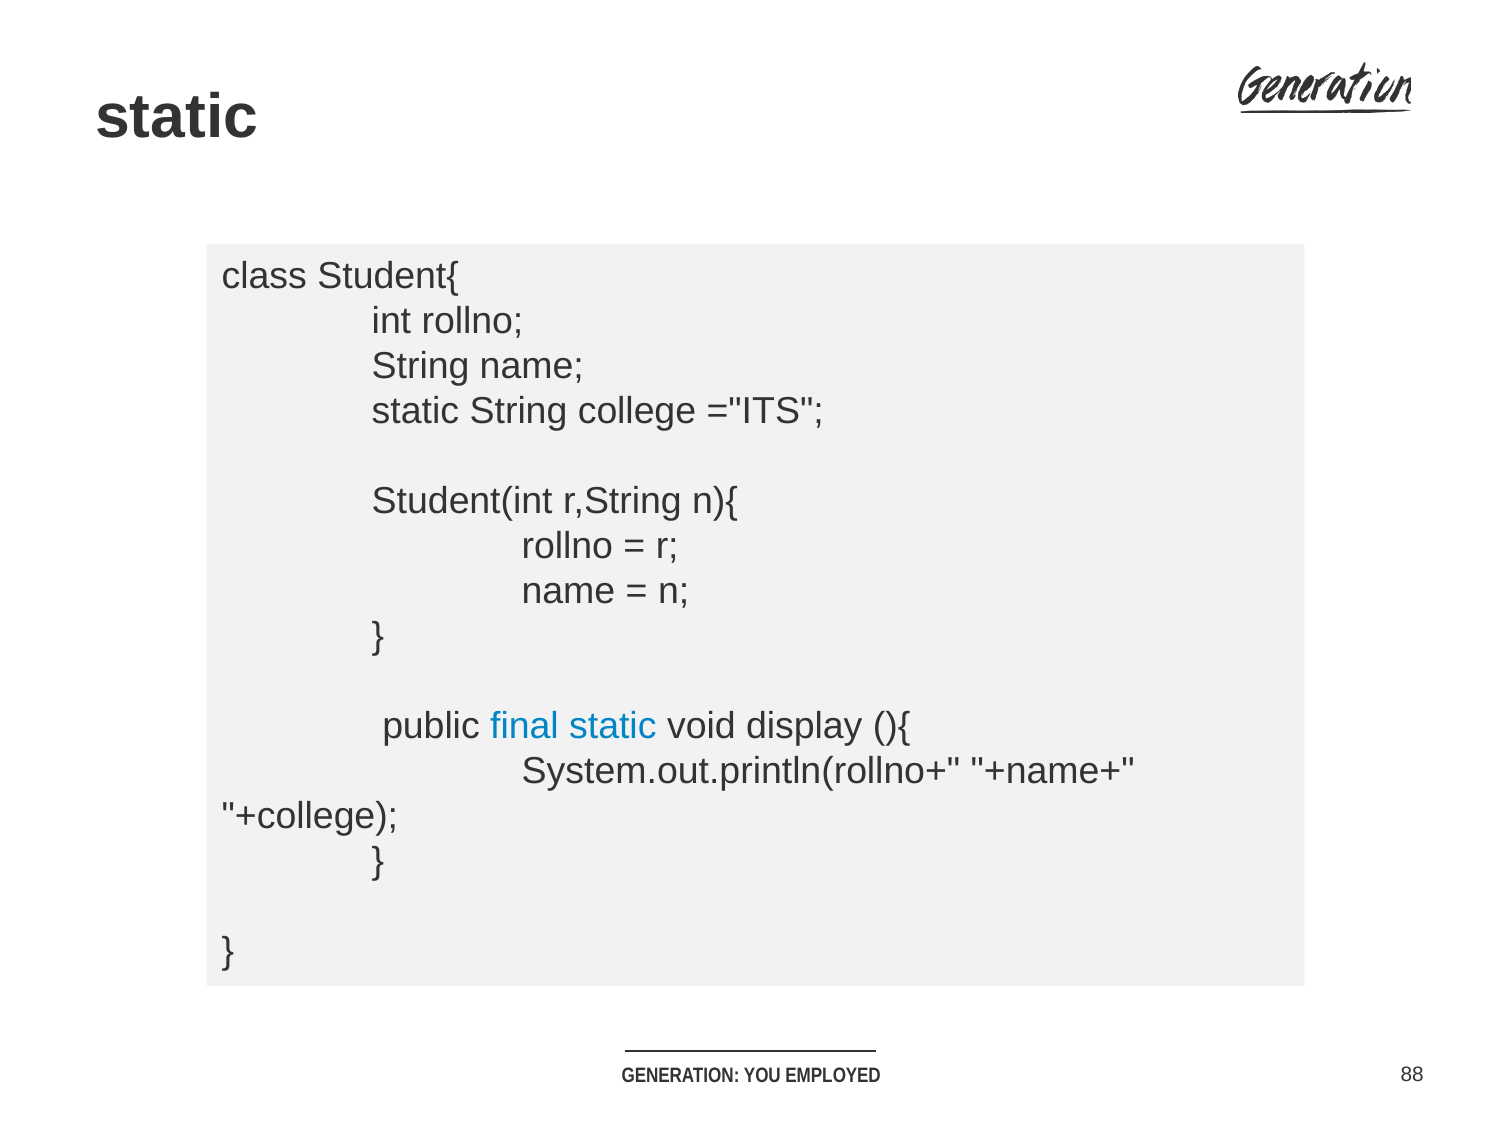

static
class Student{
	int rollno;
	String name;
	static String college ="ITS";

	Student(int r,String n){
		rollno = r;
		name = n;
	}

	 public final static void display (){
		System.out.println(rollno+" "+name+" "+college);
	}

}